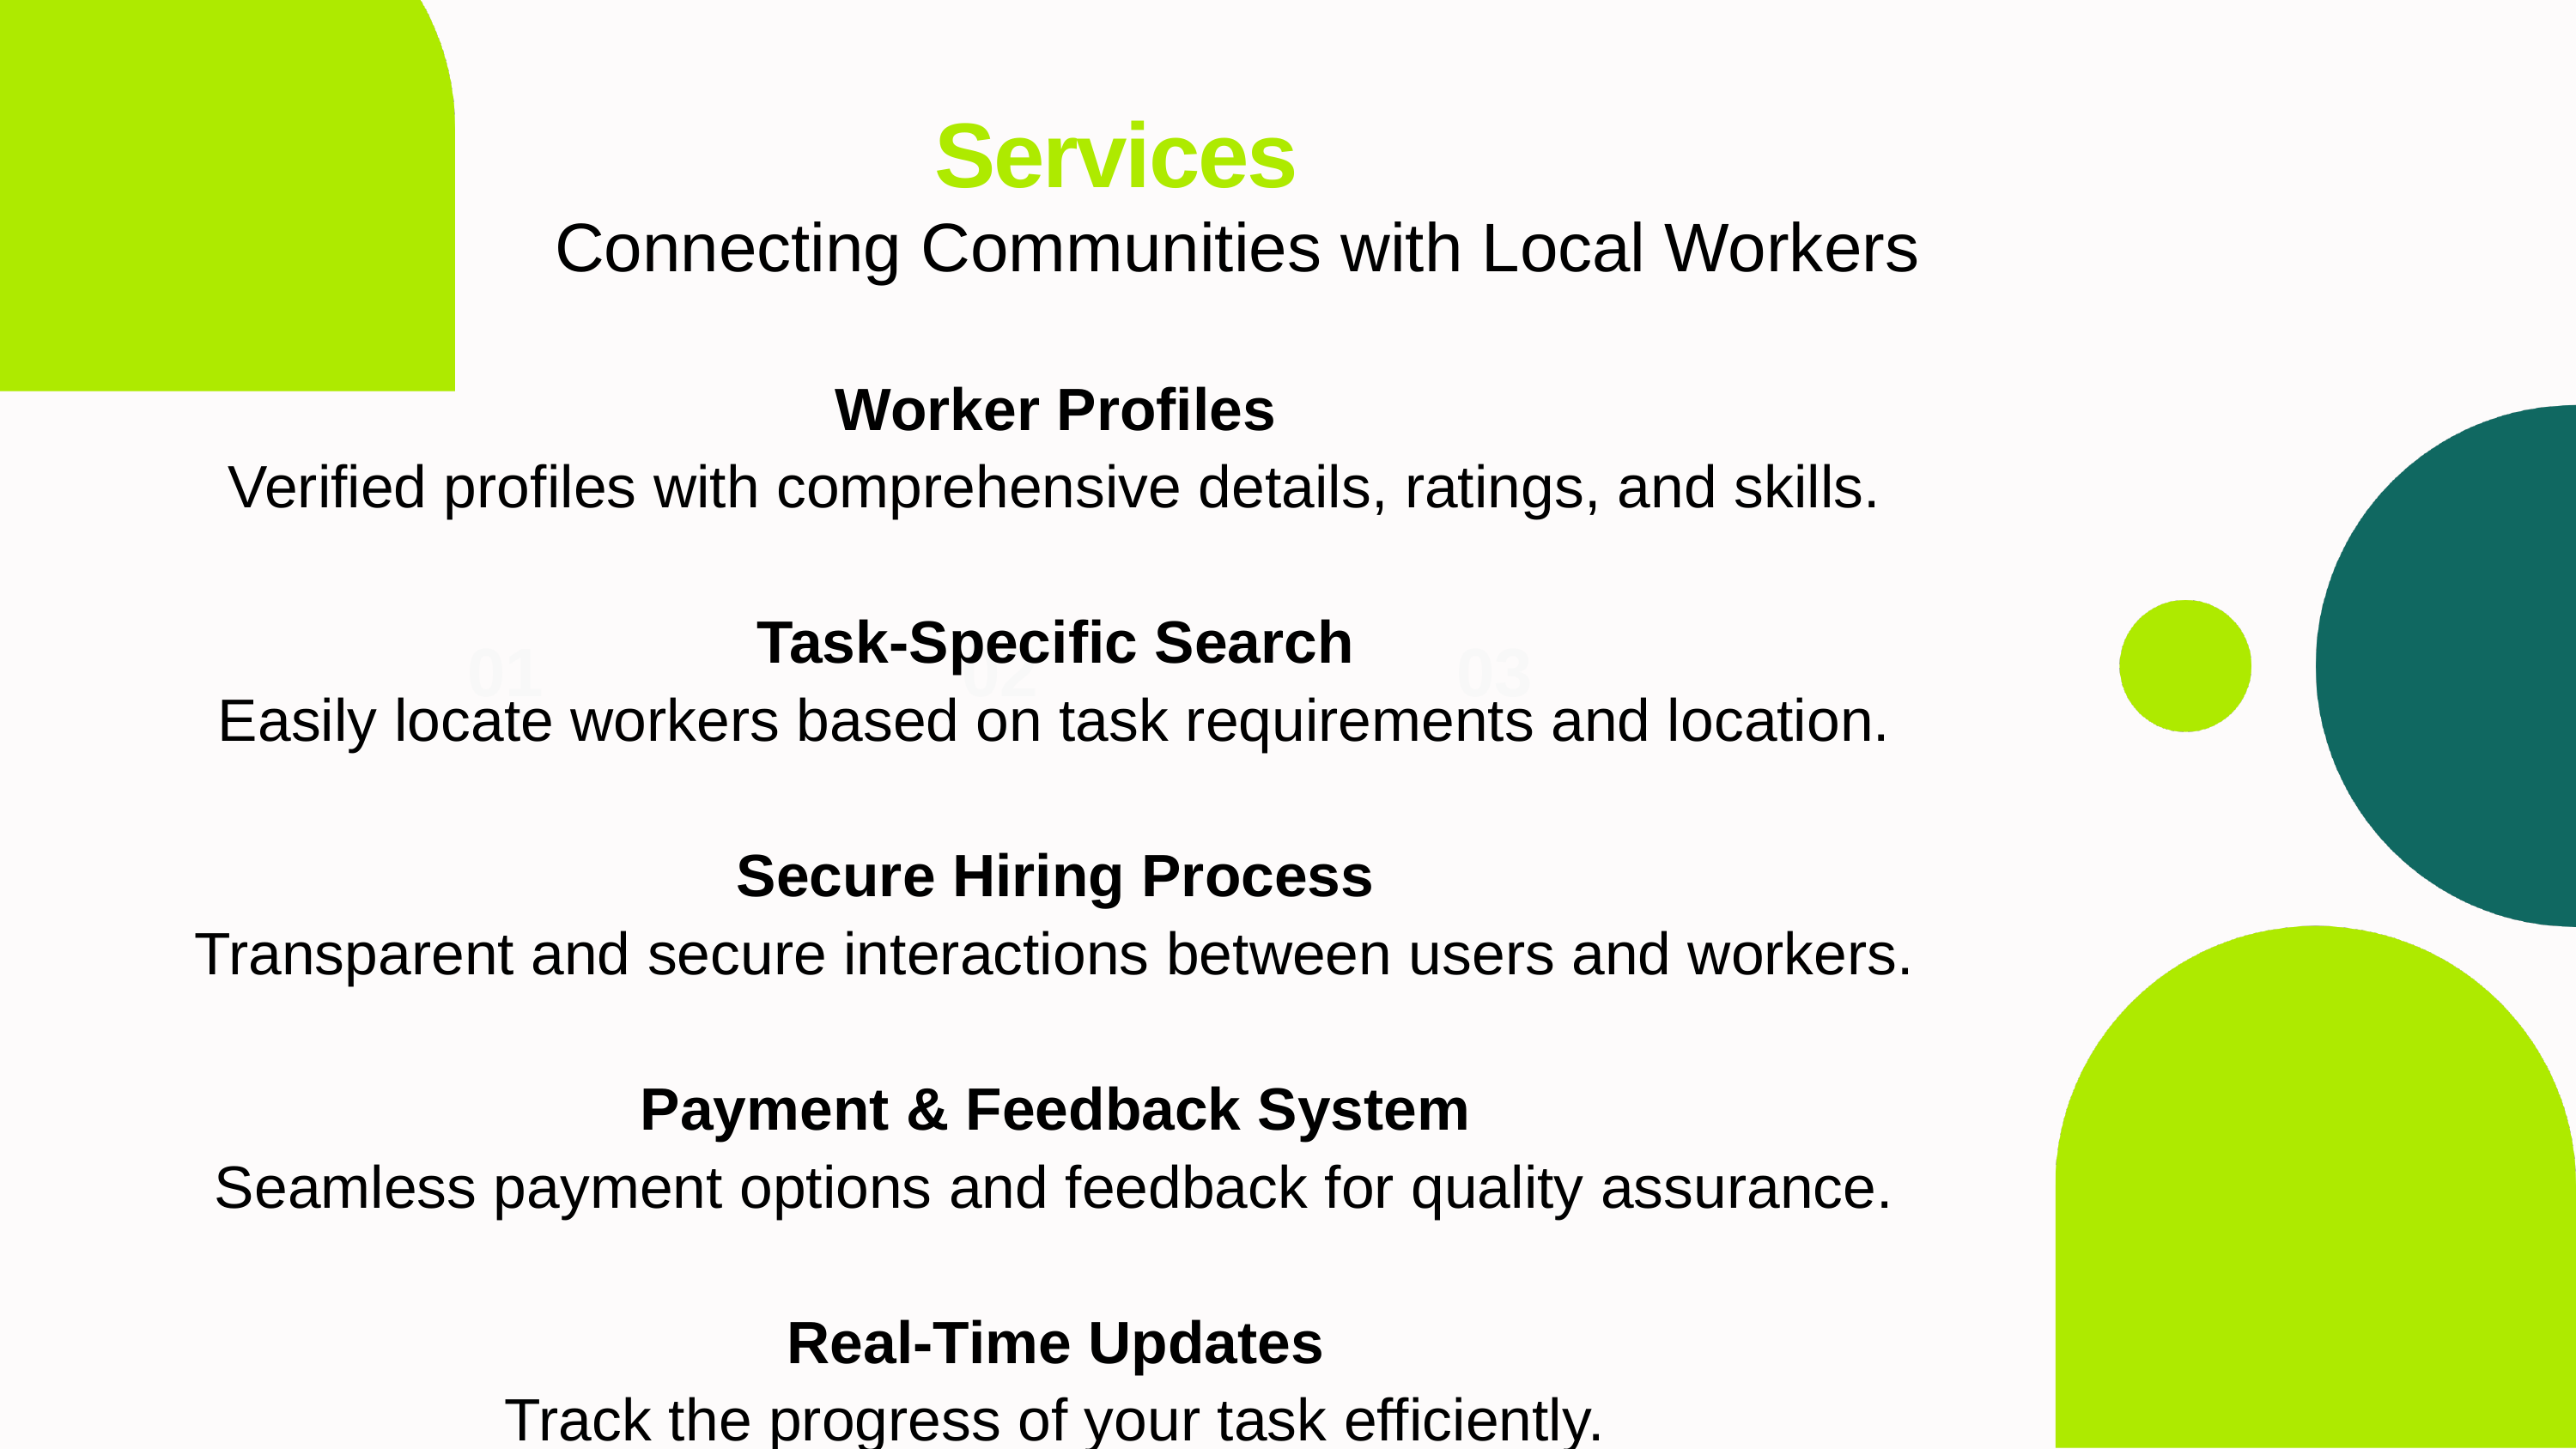

Services
Connecting Communities with Local Workers
Worker Profiles
Verified profiles with comprehensive details, ratings, and skills.

Task-Specific Search
Easily locate workers based on task requirements and location.

Secure Hiring Process
Transparent and secure interactions between users and workers.

Payment & Feedback System
Seamless payment options and feedback for quality assurance.

Real-Time Updates
Track the progress of your task efficiently.

01
02
03